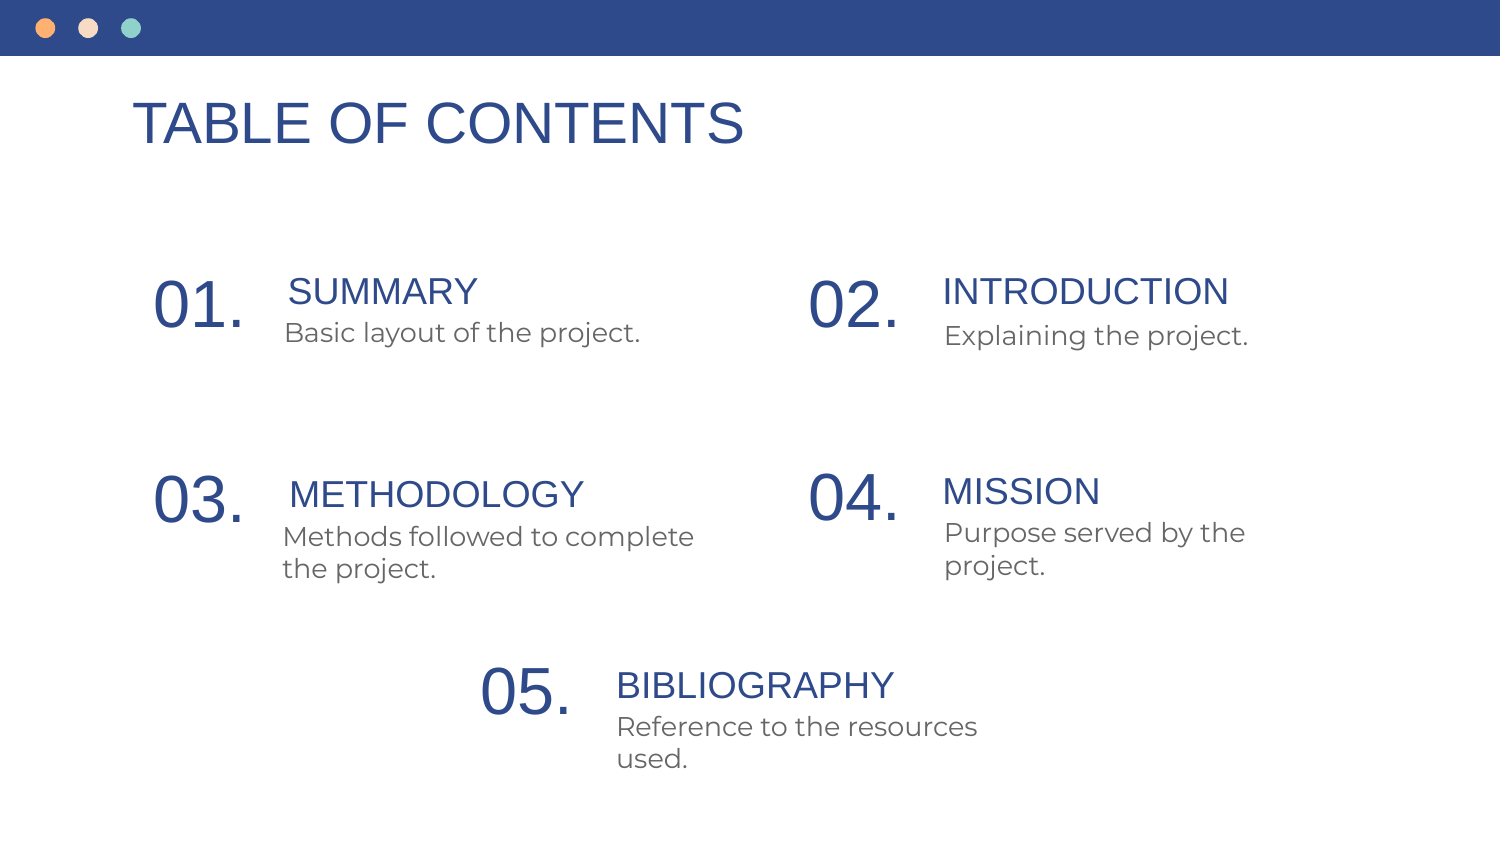

# TABLE OF CONTENTS
SUMMARY
INTRODUCTION
01.
02.
Basic layout of the project.
Explaining the project.
MISSION
04.
03.
METHODOLOGY
Purpose served by the project.
Methods followed to complete the project.
BIBLIOGRAPHY
05.
Reference to the resources used.